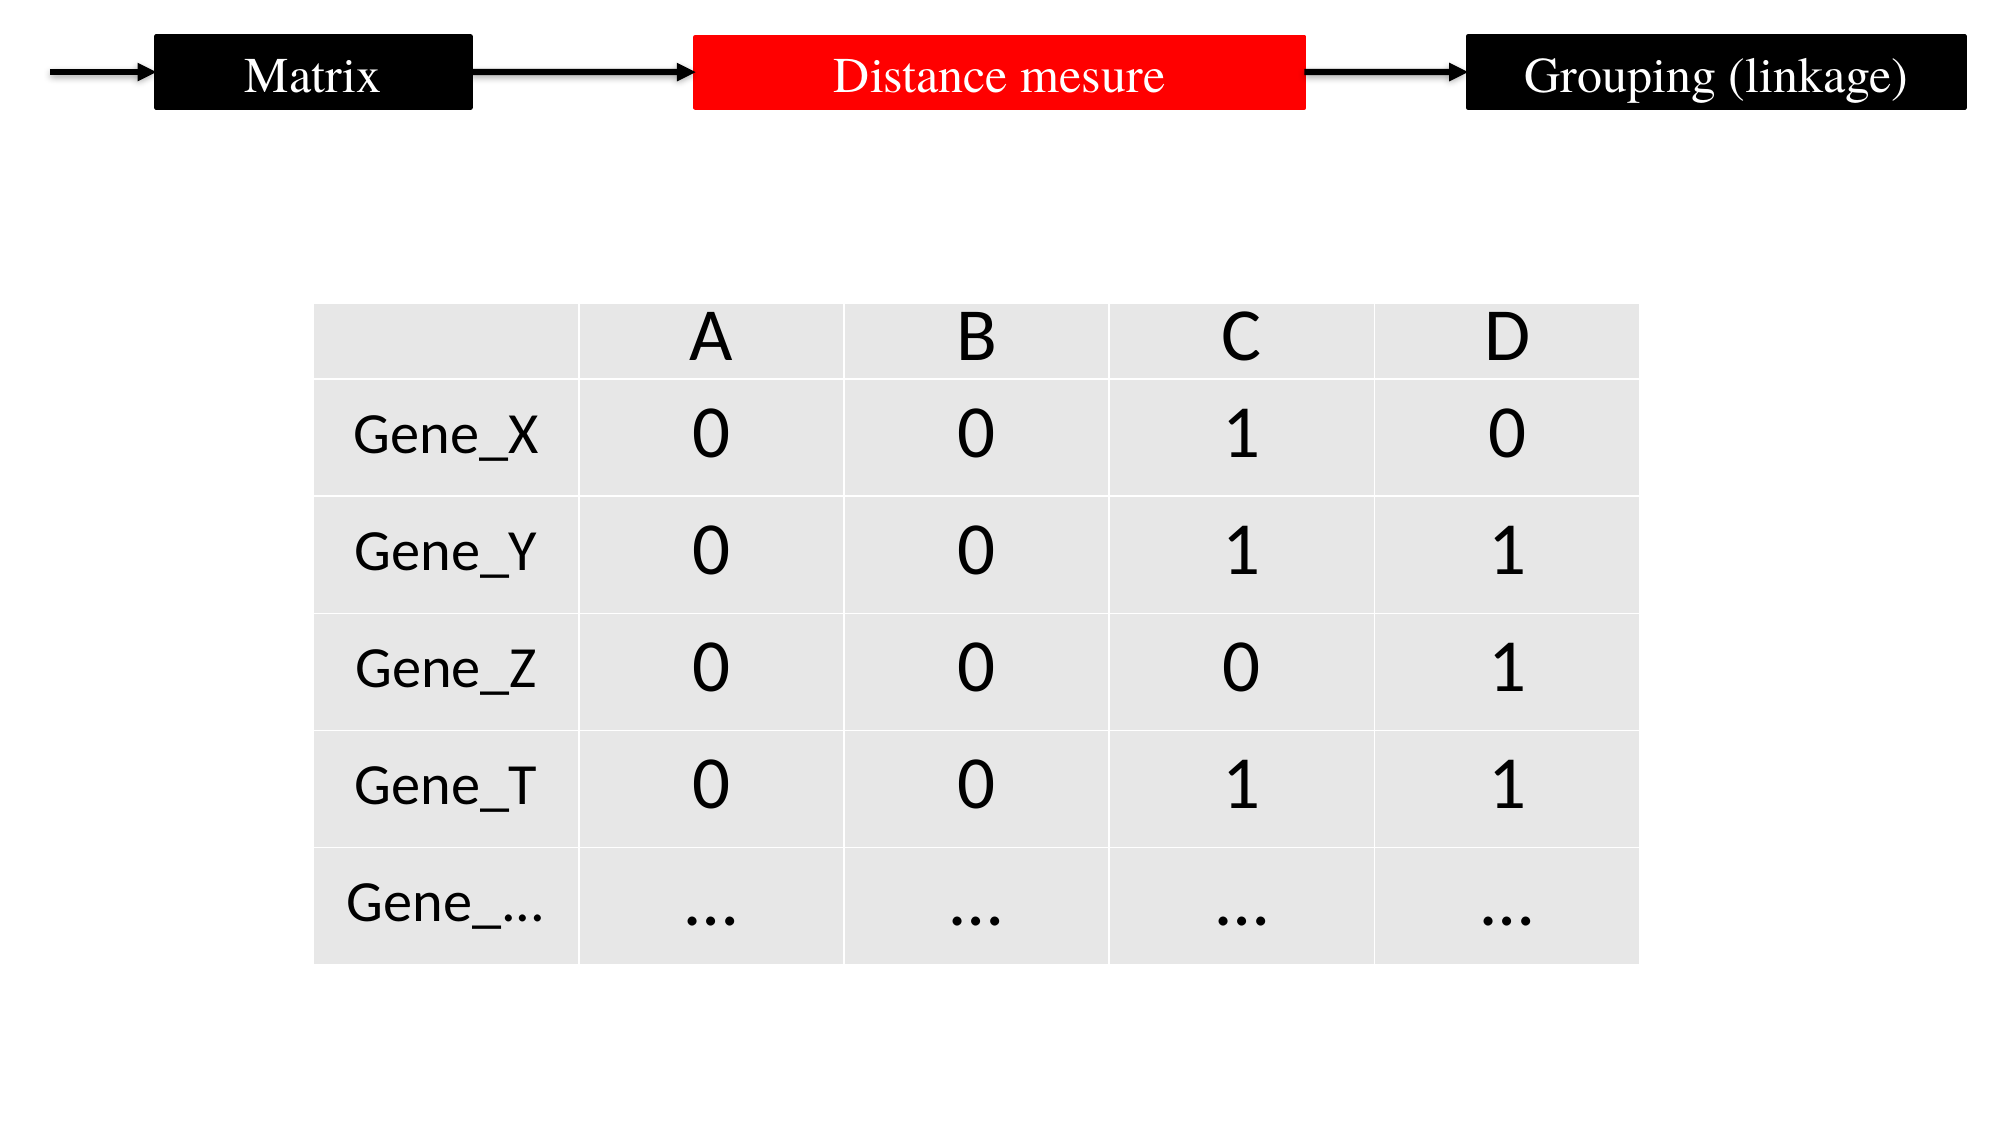

Matrix
Grouping (linkage)
Distance mesure
|  | A | B | C | D |
| --- | --- | --- | --- | --- |
| Gene\_X | 0 | 0 | 1 | 0 |
| Gene\_Y | 0 | 0 | 1 | 1 |
| Gene\_Z | 0 | 0 | 0 | 1 |
| Gene\_T | 0 | 0 | 1 | 1 |
| Gene\_... | … | … | … | … |